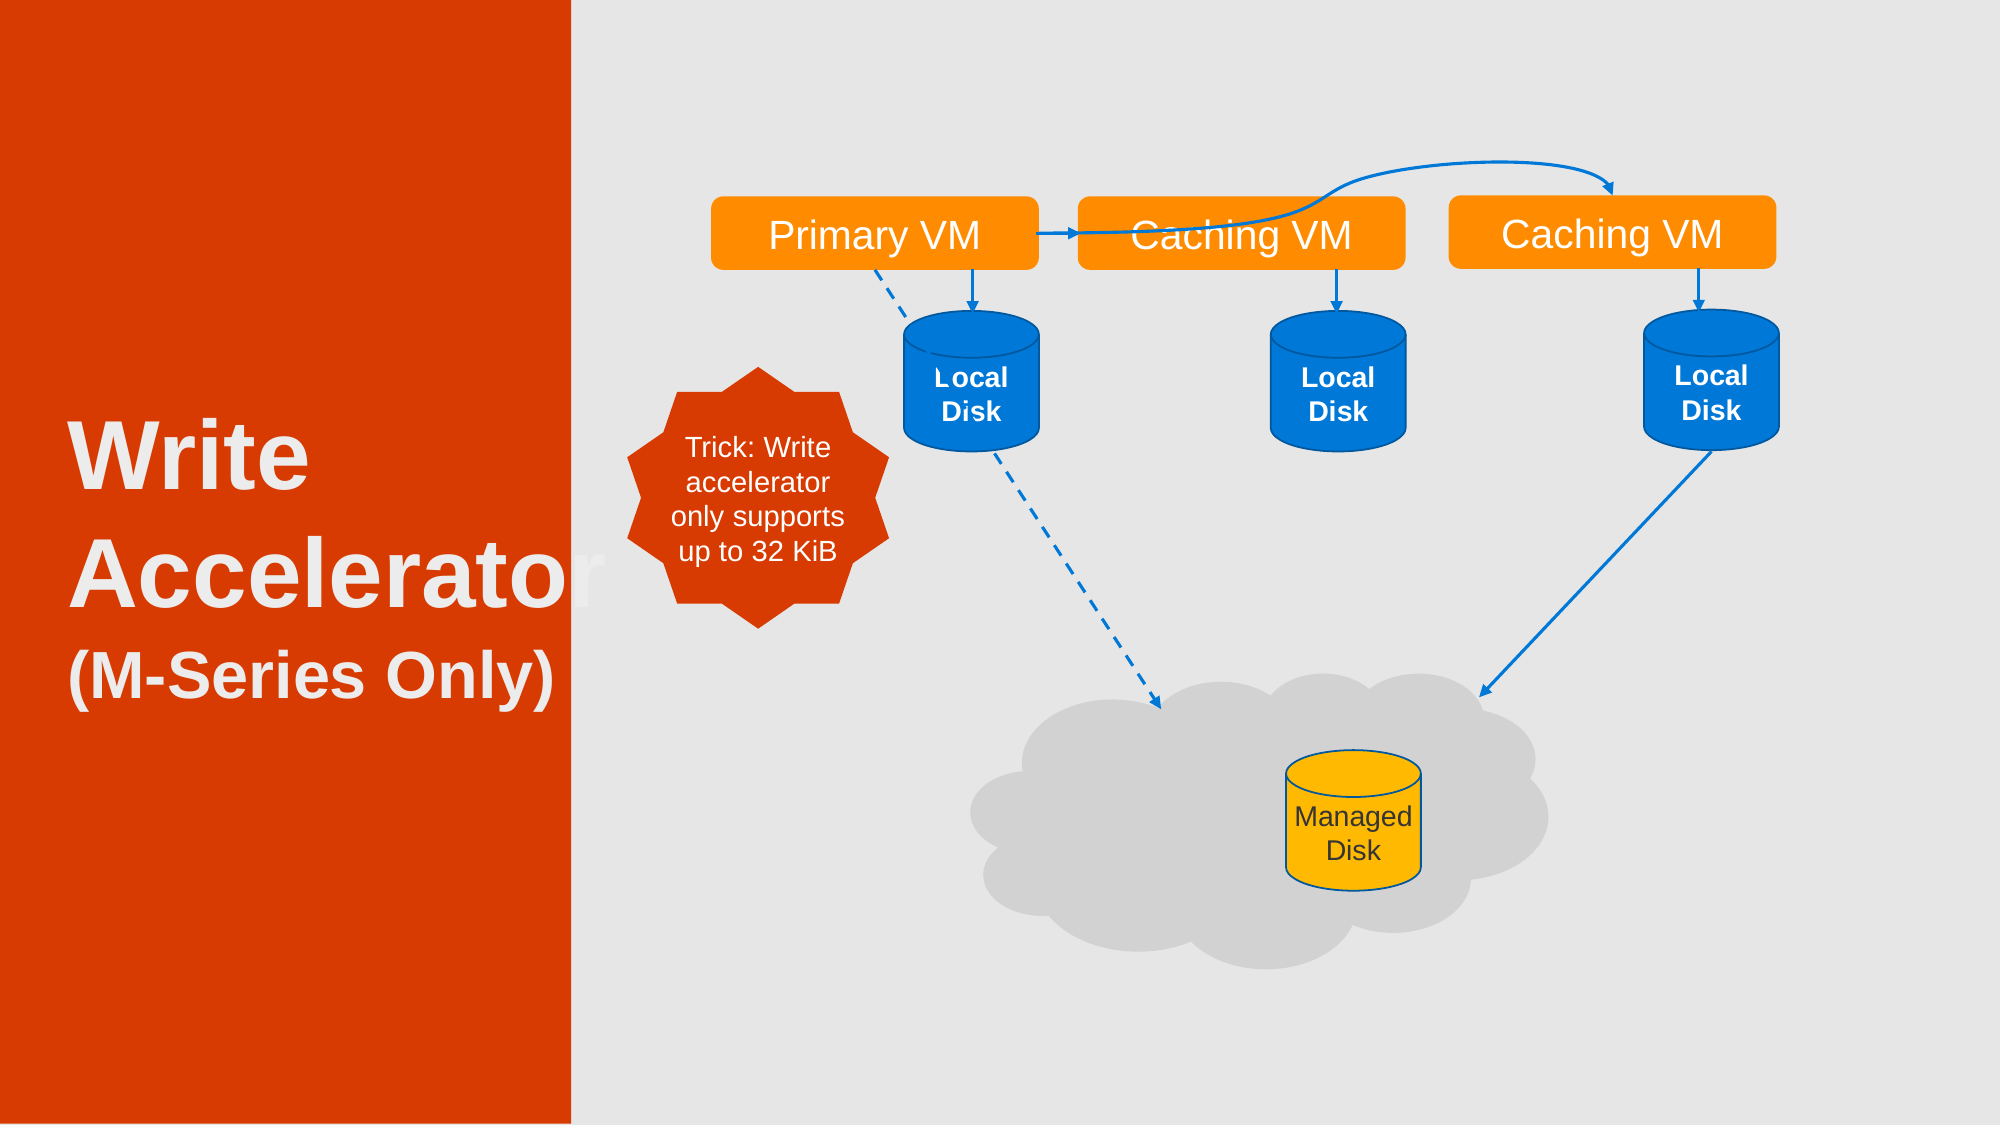

Write
Accelerator
(M-Series Only)
Caching VM
Primary VM
Caching VM
Local
Disk
Local
Disk
Local
Disk
Trick: Write accelerator only supports up to 32 KiB

Managed Disk